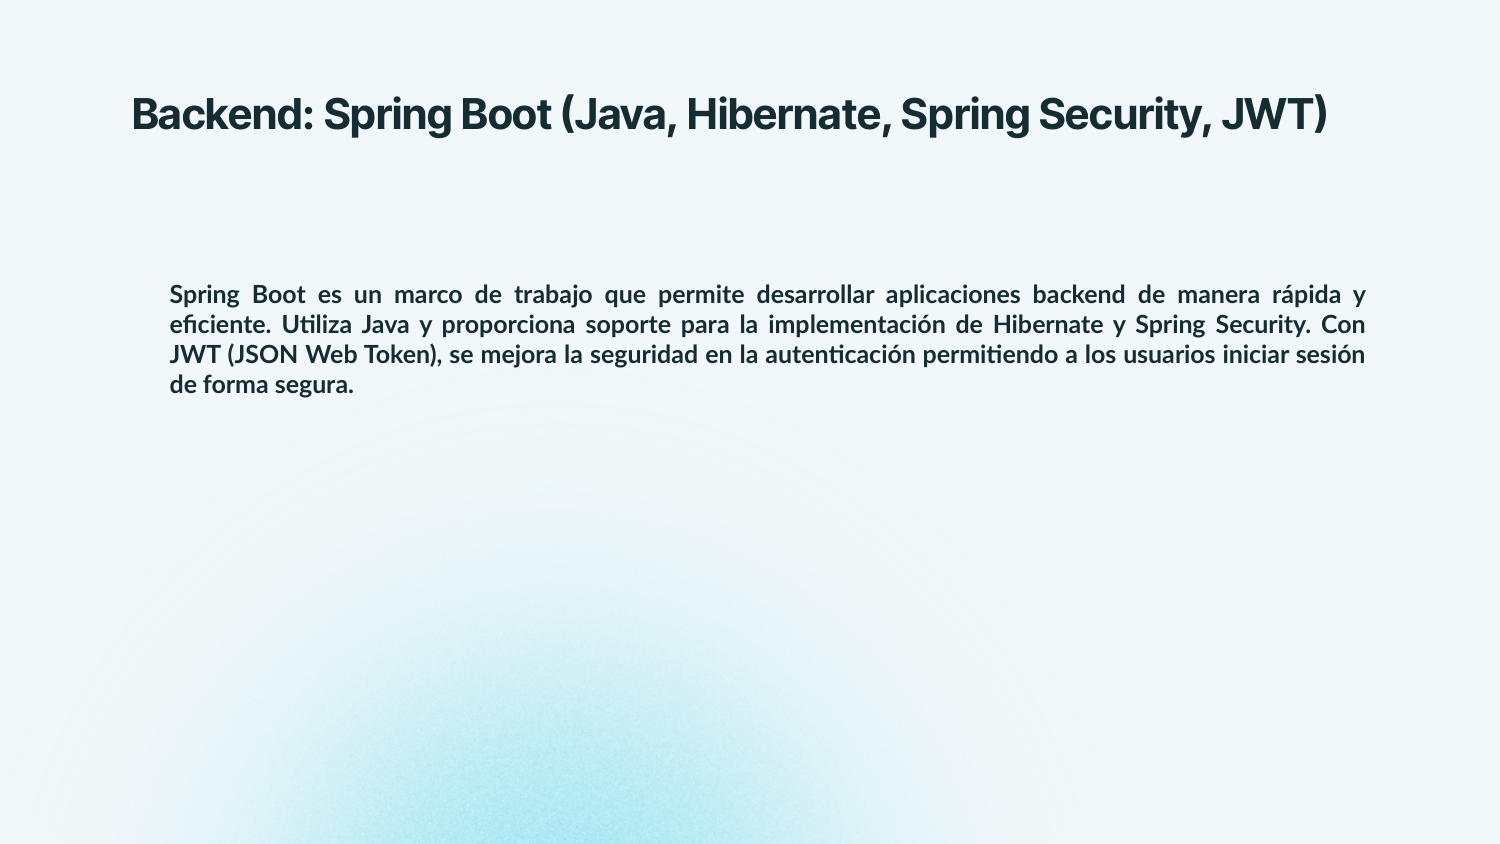

# Backend: Spring Boot (Java, Hibernate, Spring Security, JWT)
Spring Boot es un marco de trabajo que permite desarrollar aplicaciones backend de manera rápida y eficiente. Utiliza Java y proporciona soporte para la implementación de Hibernate y Spring Security. Con JWT (JSON Web Token), se mejora la seguridad en la autenticación permitiendo a los usuarios iniciar sesión de forma segura.